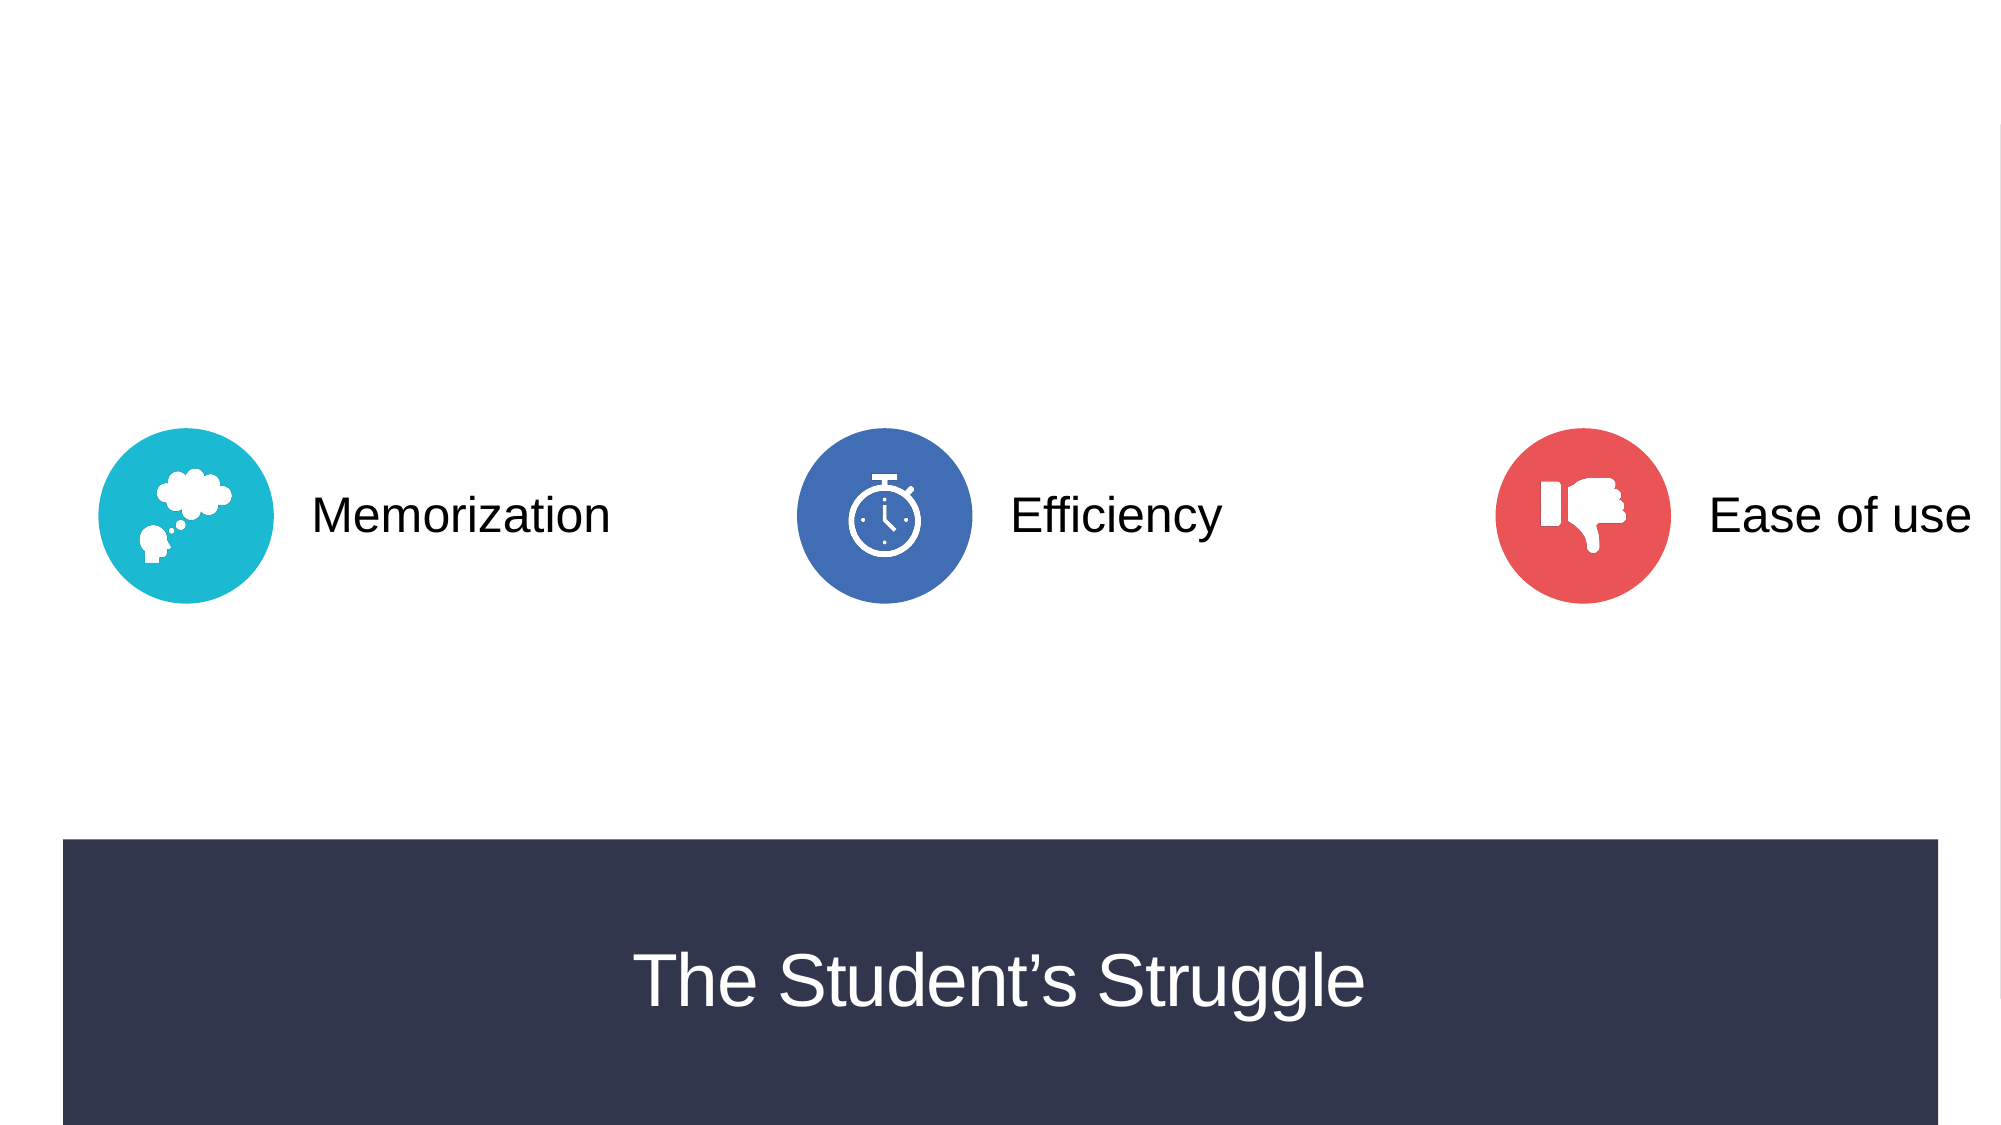

Memorization
Efficiency
Ease of use
# The Student’s Struggle